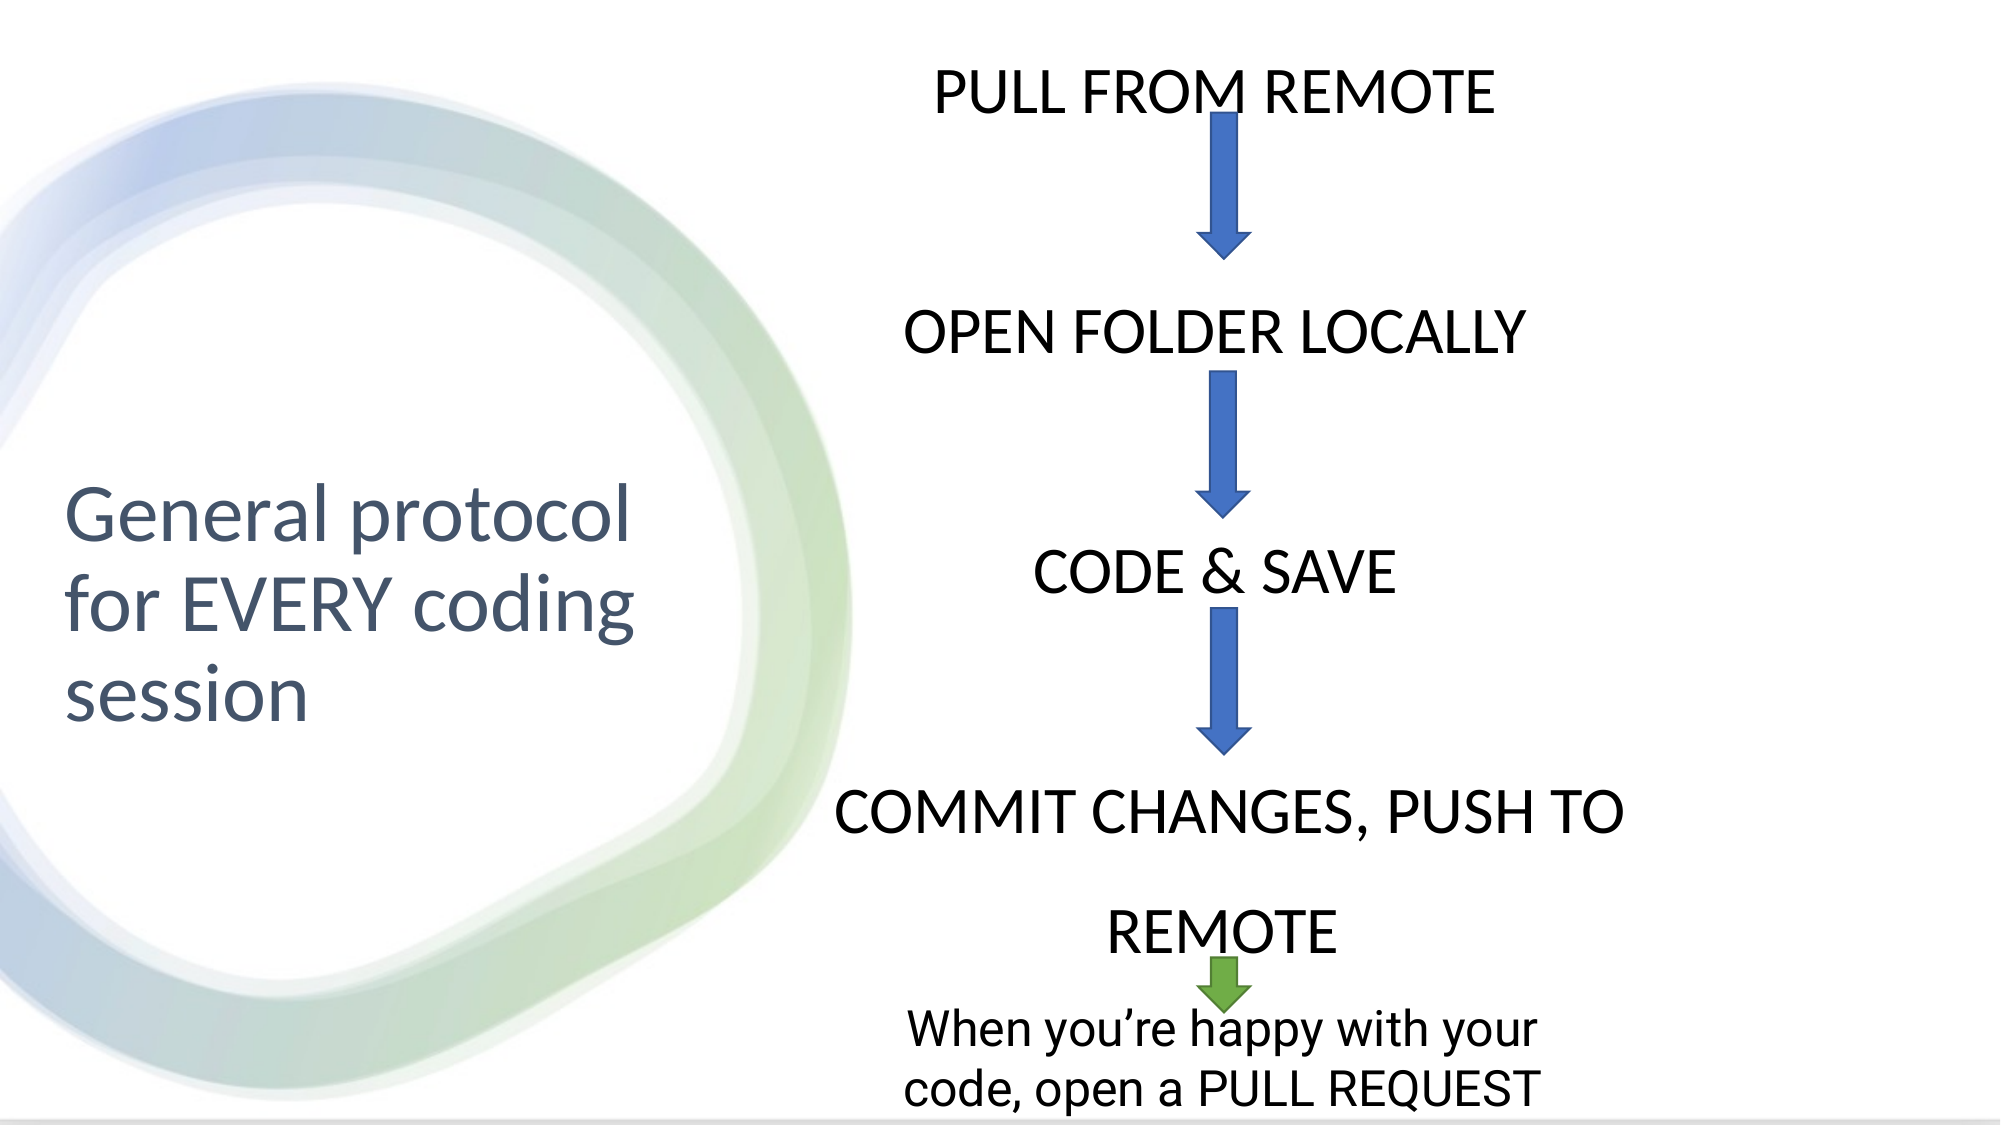

PULL FROM REMOTE

OPEN FOLDER LOCALLY

CODE & SAVE

 COMMIT CHANGES, PUSH TO REMOTE

# General protocol for EVERY coding session

When you’re happy with your code, open a PULL REQUEST